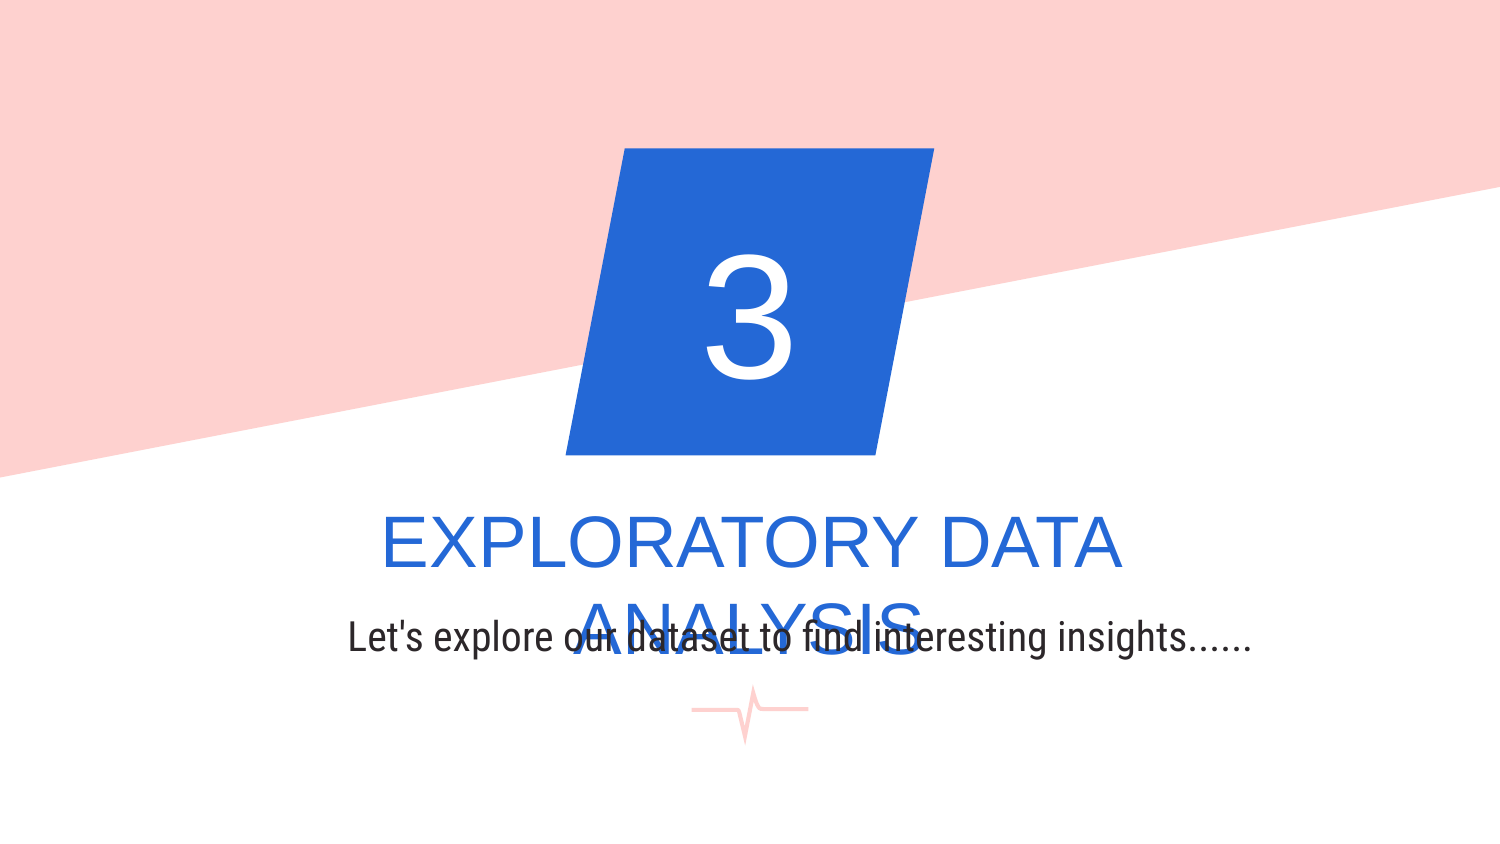

# 3
EXPLORATORY DATA ANALYSIS
Let's explore our dataset to find interesting insights......